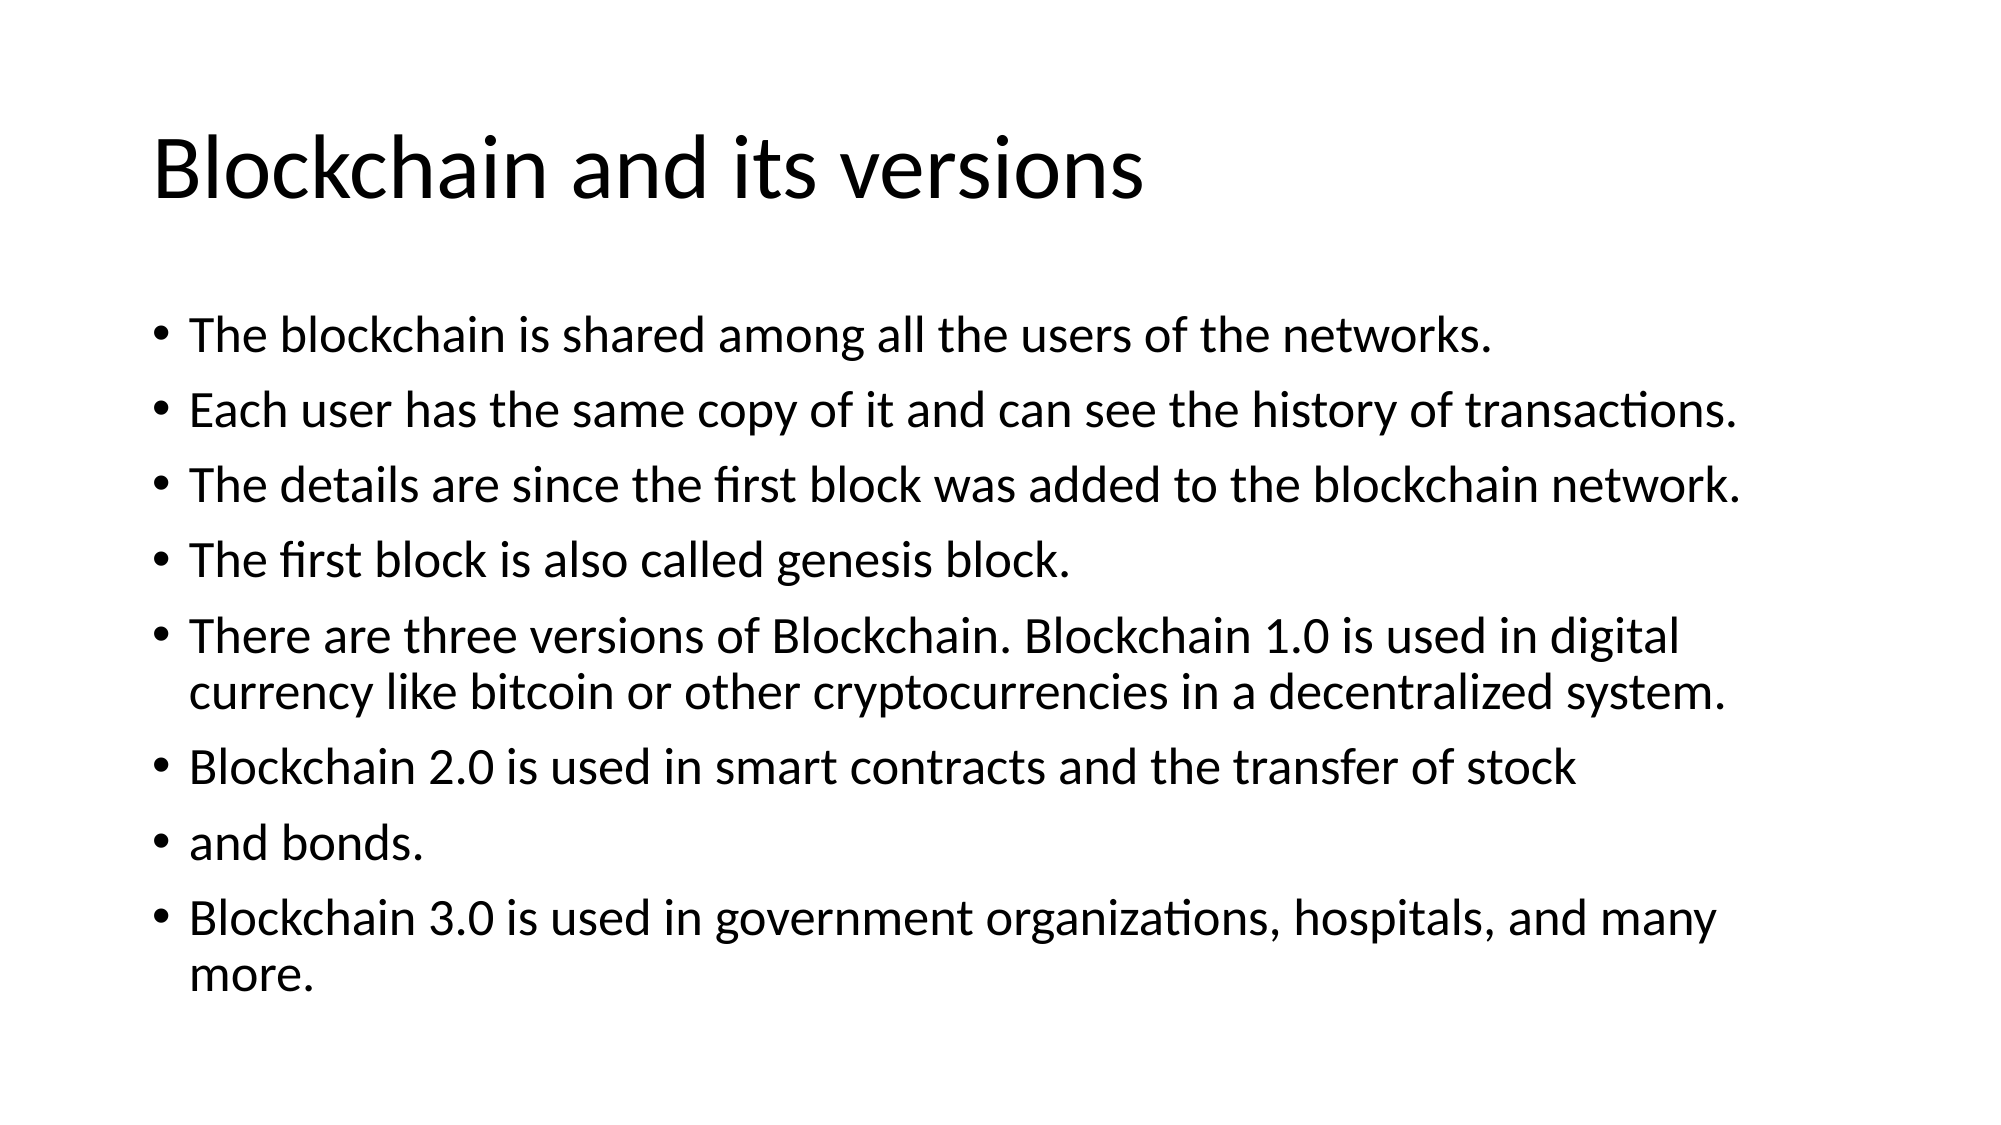

# Blockchain and its versions
The blockchain is shared among all the users of the networks.
Each user has the same copy of it and can see the history of transactions.
The details are since the first block was added to the blockchain network.
The first block is also called genesis block.
There are three versions of Blockchain. Blockchain 1.0 is used in digital currency like bitcoin or other cryptocurrencies in a decentralized system.
Blockchain 2.0 is used in smart contracts and the transfer of stock
and bonds.
Blockchain 3.0 is used in government organizations, hospitals, and many more.